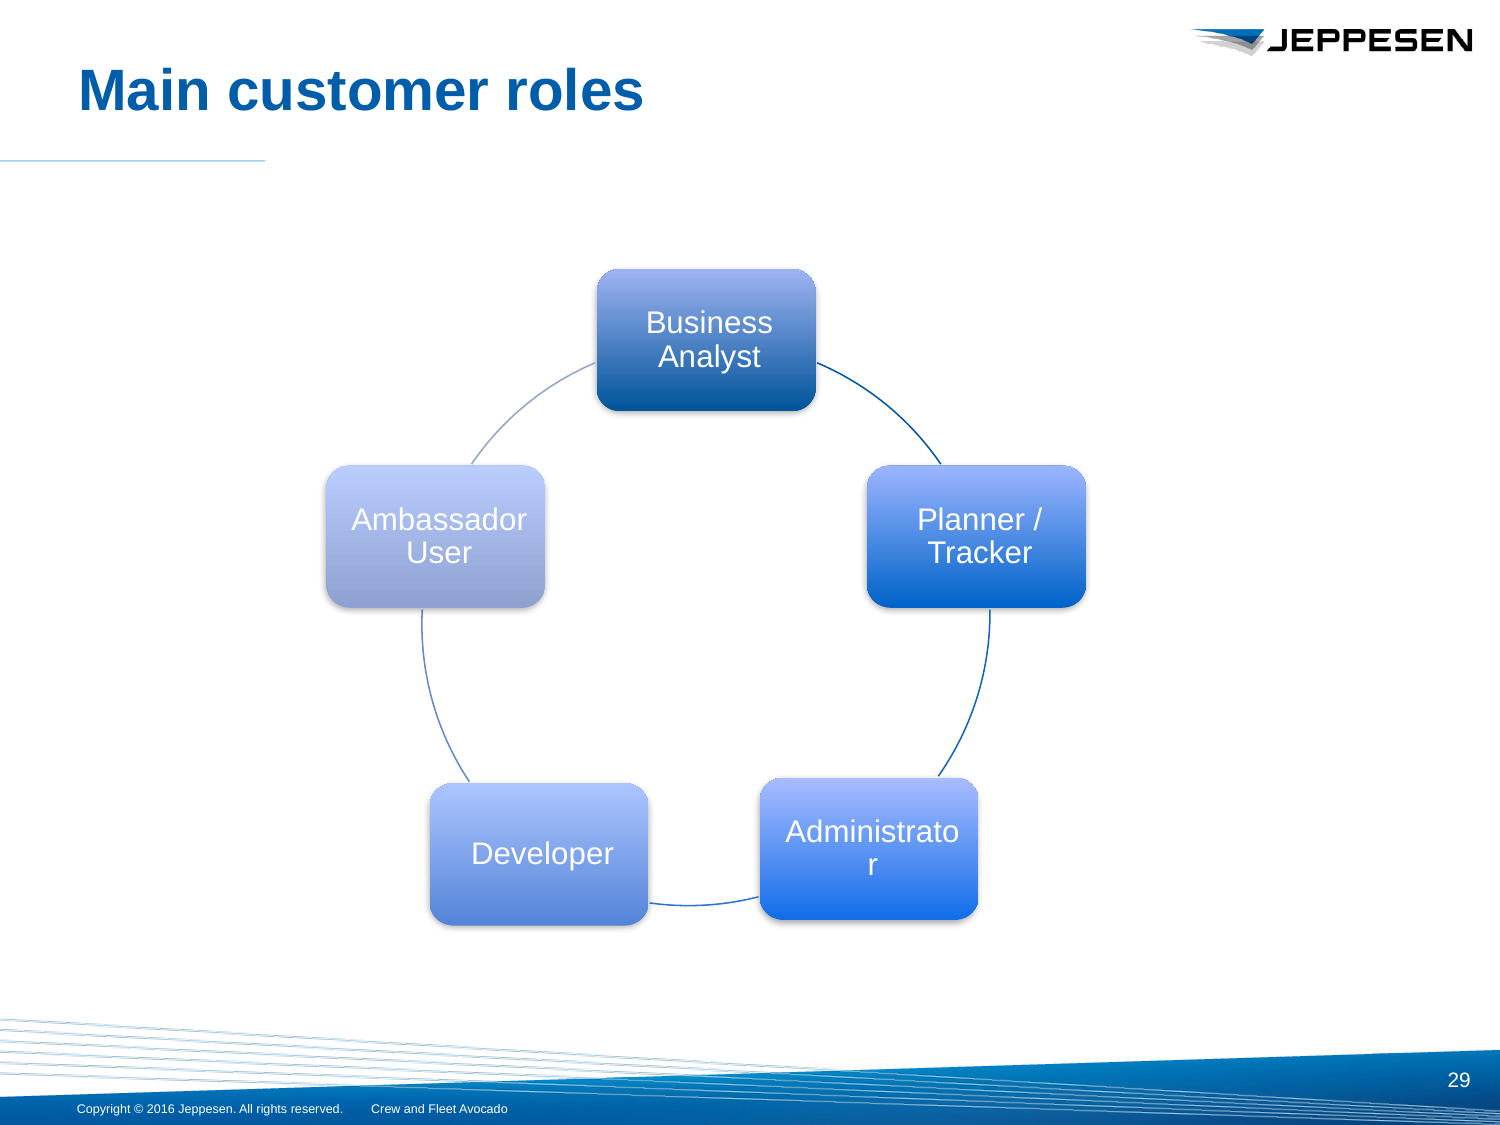

# Main customer roles
Business Analyst
Planner / Tracker
Administrator
Developer
Ambassador User
29